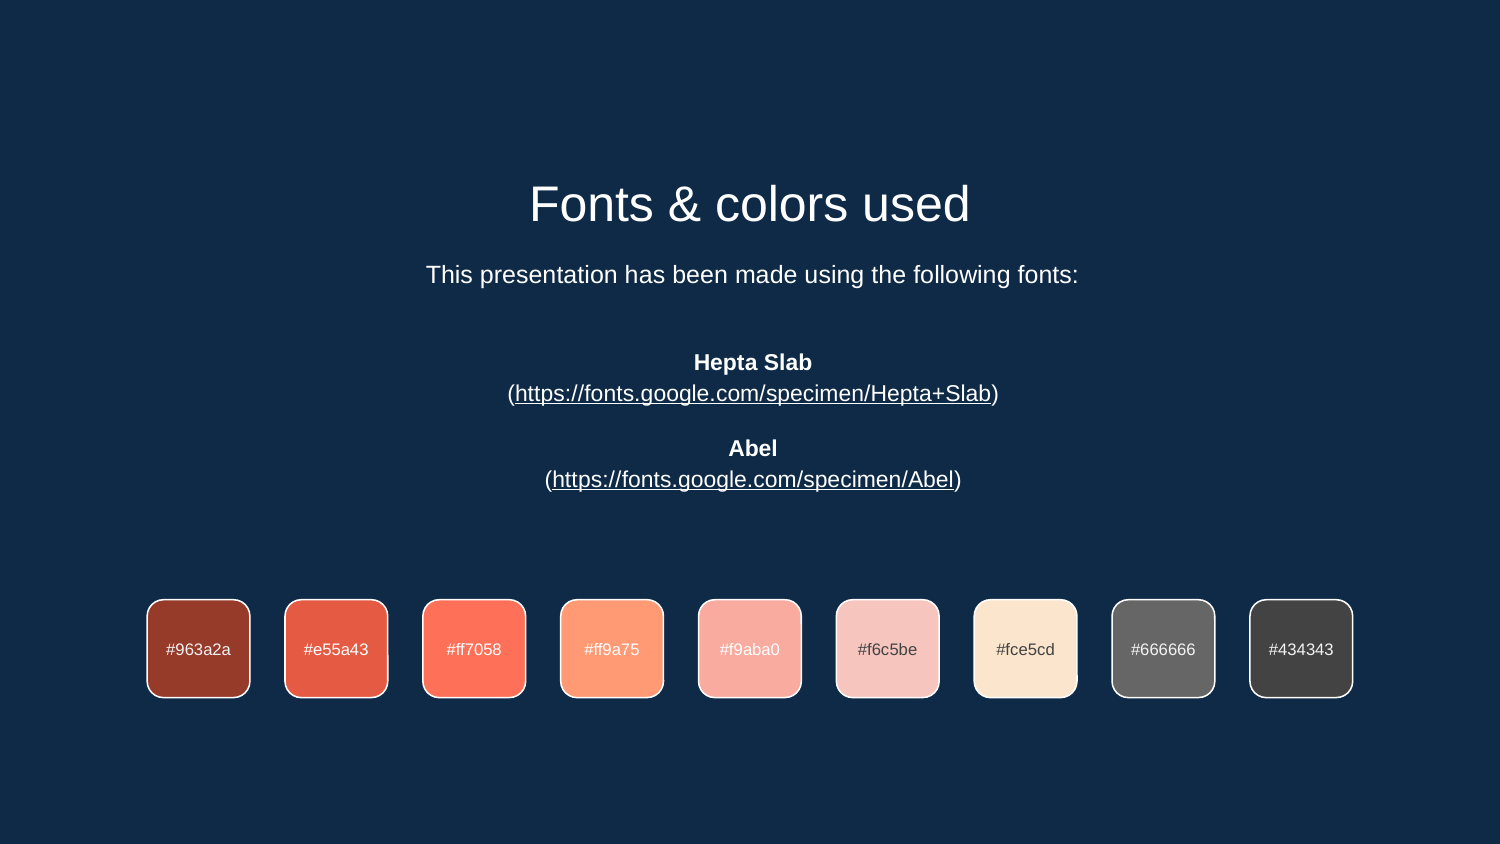

Fonts & colors used
This presentation has been made using the following fonts:

Hepta Slab
(https://fonts.google.com/specimen/Hepta+Slab)

Abel
(https://fonts.google.com/specimen/Abel)

#963a2a
#e55a43
#ff7058
#ff9a75
#f9aba0
#f6c5be
#fce5cd
#666666
#434343